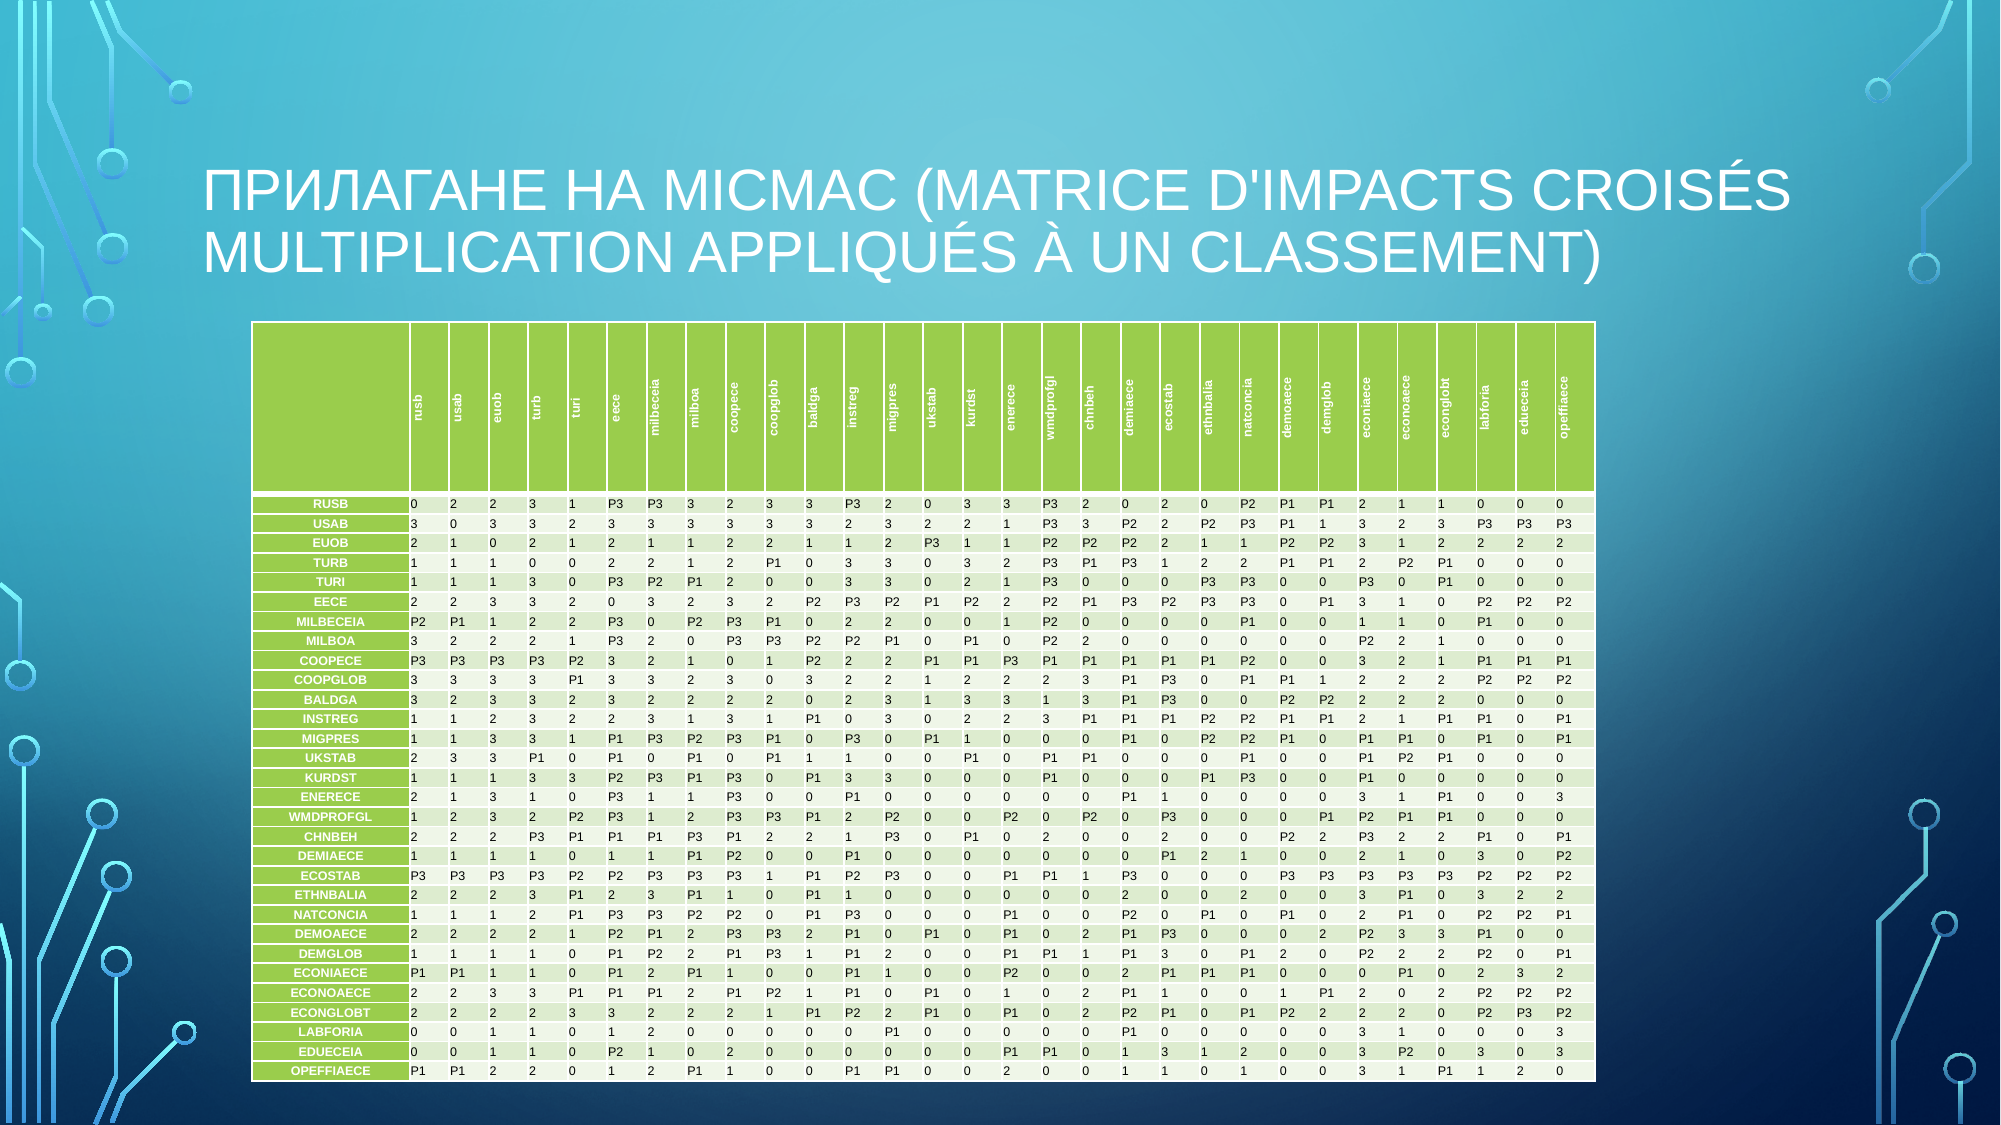

# Прилагане на MICMAC (Matrice d'Impacts Croisés Multiplication Appliqués à un Classement)
|  | rusb | usab | euob | turb | turi | eece | milbeceia | milboa | coopece | coopglob | baldga | instreg | migpres | ukstab | kurdst | enerece | wmdprofgl | chnbeh | demiaece | ecostab | ethnbalia | natconcia | demoaece | demglob | econiaece | econoaece | econglobt | labforia | edueceia | opeffiaece |
| --- | --- | --- | --- | --- | --- | --- | --- | --- | --- | --- | --- | --- | --- | --- | --- | --- | --- | --- | --- | --- | --- | --- | --- | --- | --- | --- | --- | --- | --- | --- |
| RUSB | 0 | 2 | 2 | 3 | 1 | P3 | P3 | 3 | 2 | 3 | 3 | P3 | 2 | 0 | 3 | 3 | P3 | 2 | 0 | 2 | 0 | P2 | P1 | P1 | 2 | 1 | 1 | 0 | 0 | 0 |
| USAB | 3 | 0 | 3 | 3 | 2 | 3 | 3 | 3 | 3 | 3 | 3 | 2 | 3 | 2 | 2 | 1 | P3 | 3 | P2 | 2 | P2 | P3 | P1 | 1 | 3 | 2 | 3 | P3 | P3 | P3 |
| EUOB | 2 | 1 | 0 | 2 | 1 | 2 | 1 | 1 | 2 | 2 | 1 | 1 | 2 | P3 | 1 | 1 | P2 | P2 | P2 | 2 | 1 | 1 | P2 | P2 | 3 | 1 | 2 | 2 | 2 | 2 |
| TURB | 1 | 1 | 1 | 0 | 0 | 2 | 2 | 1 | 2 | P1 | 0 | 3 | 3 | 0 | 3 | 2 | P3 | P1 | P3 | 1 | 2 | 2 | P1 | P1 | 2 | P2 | P1 | 0 | 0 | 0 |
| TURI | 1 | 1 | 1 | 3 | 0 | P3 | P2 | P1 | 2 | 0 | 0 | 3 | 3 | 0 | 2 | 1 | P3 | 0 | 0 | 0 | P3 | P3 | 0 | 0 | P3 | 0 | P1 | 0 | 0 | 0 |
| EECE | 2 | 2 | 3 | 3 | 2 | 0 | 3 | 2 | 3 | 2 | P2 | P3 | P2 | P1 | P2 | 2 | P2 | P1 | P3 | P2 | P3 | P3 | 0 | P1 | 3 | 1 | 0 | P2 | P2 | P2 |
| MILBECEIA | P2 | P1 | 1 | 2 | 2 | P3 | 0 | P2 | P3 | P1 | 0 | 2 | 2 | 0 | 0 | 1 | P2 | 0 | 0 | 0 | 0 | P1 | 0 | 0 | 1 | 1 | 0 | P1 | 0 | 0 |
| MILBOA | 3 | 2 | 2 | 2 | 1 | P3 | 2 | 0 | P3 | P3 | P2 | P2 | P1 | 0 | P1 | 0 | P2 | 2 | 0 | 0 | 0 | 0 | 0 | 0 | P2 | 2 | 1 | 0 | 0 | 0 |
| COOPECE | P3 | P3 | P3 | P3 | P2 | 3 | 2 | 1 | 0 | 1 | P2 | 2 | 2 | P1 | P1 | P3 | P1 | P1 | P1 | P1 | P1 | P2 | 0 | 0 | 3 | 2 | 1 | P1 | P1 | P1 |
| COOPGLOB | 3 | 3 | 3 | 3 | P1 | 3 | 3 | 2 | 3 | 0 | 3 | 2 | 2 | 1 | 2 | 2 | 2 | 3 | P1 | P3 | 0 | P1 | P1 | 1 | 2 | 2 | 2 | P2 | P2 | P2 |
| BALDGA | 3 | 2 | 3 | 3 | 2 | 3 | 2 | 2 | 2 | 2 | 0 | 2 | 3 | 1 | 3 | 3 | 1 | 3 | P1 | P3 | 0 | 0 | P2 | P2 | 2 | 2 | 2 | 0 | 0 | 0 |
| INSTREG | 1 | 1 | 2 | 3 | 2 | 2 | 3 | 1 | 3 | 1 | P1 | 0 | 3 | 0 | 2 | 2 | 3 | P1 | P1 | P1 | P2 | P2 | P1 | P1 | 2 | 1 | P1 | P1 | 0 | P1 |
| MIGPRES | 1 | 1 | 3 | 3 | 1 | P1 | P3 | P2 | P3 | P1 | 0 | P3 | 0 | P1 | 1 | 0 | 0 | 0 | P1 | 0 | P2 | P2 | P1 | 0 | P1 | P1 | 0 | P1 | 0 | P1 |
| UKSTAB | 2 | 3 | 3 | P1 | 0 | P1 | 0 | P1 | 0 | P1 | 1 | 1 | 0 | 0 | P1 | 0 | P1 | P1 | 0 | 0 | 0 | P1 | 0 | 0 | P1 | P2 | P1 | 0 | 0 | 0 |
| KURDST | 1 | 1 | 1 | 3 | 3 | P2 | P3 | P1 | P3 | 0 | P1 | 3 | 3 | 0 | 0 | 0 | P1 | 0 | 0 | 0 | P1 | P3 | 0 | 0 | P1 | 0 | 0 | 0 | 0 | 0 |
| ENERECE | 2 | 1 | 3 | 1 | 0 | P3 | 1 | 1 | P3 | 0 | 0 | P1 | 0 | 0 | 0 | 0 | 0 | 0 | P1 | 1 | 0 | 0 | 0 | 0 | 3 | 1 | P1 | 0 | 0 | 3 |
| WMDPROFGL | 1 | 2 | 3 | 2 | P2 | P3 | 1 | 2 | P3 | P3 | P1 | 2 | P2 | 0 | 0 | P2 | 0 | P2 | 0 | P3 | 0 | 0 | 0 | P1 | P2 | P1 | P1 | 0 | 0 | 0 |
| CHNBEH | 2 | 2 | 2 | P3 | P1 | P1 | P1 | P3 | P1 | 2 | 2 | 1 | P3 | 0 | P1 | 0 | 2 | 0 | 0 | 2 | 0 | 0 | P2 | 2 | P3 | 2 | 2 | P1 | 0 | P1 |
| DEMIAECE | 1 | 1 | 1 | 1 | 0 | 1 | 1 | P1 | P2 | 0 | 0 | P1 | 0 | 0 | 0 | 0 | 0 | 0 | 0 | P1 | 2 | 1 | 0 | 0 | 2 | 1 | 0 | 3 | 0 | P2 |
| ECOSTAB | P3 | P3 | P3 | P3 | P2 | P2 | P3 | P3 | P3 | 1 | P1 | P2 | P3 | 0 | 0 | P1 | P1 | 1 | P3 | 0 | 0 | 0 | P3 | P3 | P3 | P3 | P3 | P2 | P2 | P2 |
| ETHNBALIA | 2 | 2 | 2 | 3 | P1 | 2 | 3 | P1 | 1 | 0 | P1 | 1 | 0 | 0 | 0 | 0 | 0 | 0 | 2 | 0 | 0 | 2 | 0 | 0 | 3 | P1 | 0 | 3 | 2 | 2 |
| NATCONCIA | 1 | 1 | 1 | 2 | P1 | P3 | P3 | P2 | P2 | 0 | P1 | P3 | 0 | 0 | 0 | P1 | 0 | 0 | P2 | 0 | P1 | 0 | P1 | 0 | 2 | P1 | 0 | P2 | P2 | P1 |
| DEMOAECE | 2 | 2 | 2 | 2 | 1 | P2 | P1 | 2 | P3 | P3 | 2 | P1 | 0 | P1 | 0 | P1 | 0 | 2 | P1 | P3 | 0 | 0 | 0 | 2 | P2 | 3 | 3 | P1 | 0 | 0 |
| DEMGLOB | 1 | 1 | 1 | 1 | 0 | P1 | P2 | 2 | P1 | P3 | 1 | P1 | 2 | 0 | 0 | P1 | P1 | 1 | P1 | 3 | 0 | P1 | 2 | 0 | P2 | 2 | 2 | P2 | 0 | P1 |
| ECONIAECE | P1 | P1 | 1 | 1 | 0 | P1 | 2 | P1 | 1 | 0 | 0 | P1 | 1 | 0 | 0 | P2 | 0 | 0 | 2 | P1 | P1 | P1 | 0 | 0 | 0 | P1 | 0 | 2 | 3 | 2 |
| ECONOAECE | 2 | 2 | 3 | 3 | P1 | P1 | P1 | 2 | P1 | P2 | 1 | P1 | 0 | P1 | 0 | 1 | 0 | 2 | P1 | 1 | 0 | 0 | 1 | P1 | 2 | 0 | 2 | P2 | P2 | P2 |
| ECONGLOBT | 2 | 2 | 2 | 2 | 3 | 3 | 2 | 2 | 2 | 1 | P1 | P2 | 2 | P1 | 0 | P1 | 0 | 2 | P2 | P1 | 0 | P1 | P2 | 2 | 2 | 2 | 0 | P2 | P3 | P2 |
| LABFORIA | 0 | 0 | 1 | 1 | 0 | 1 | 2 | 0 | 0 | 0 | 0 | 0 | P1 | 0 | 0 | 0 | 0 | 0 | P1 | 0 | 0 | 0 | 0 | 0 | 3 | 1 | 0 | 0 | 0 | 3 |
| EDUECEIA | 0 | 0 | 1 | 1 | 0 | P2 | 1 | 0 | 2 | 0 | 0 | 0 | 0 | 0 | 0 | P1 | P1 | 0 | 1 | 3 | 1 | 2 | 0 | 0 | 3 | P2 | 0 | 3 | 0 | 3 |
| OPEFFIAECE | P1 | P1 | 2 | 2 | 0 | 1 | 2 | P1 | 1 | 0 | 0 | P1 | P1 | 0 | 0 | 2 | 0 | 0 | 1 | 1 | 0 | 1 | 0 | 0 | 3 | 1 | P1 | 1 | 2 | 0 |